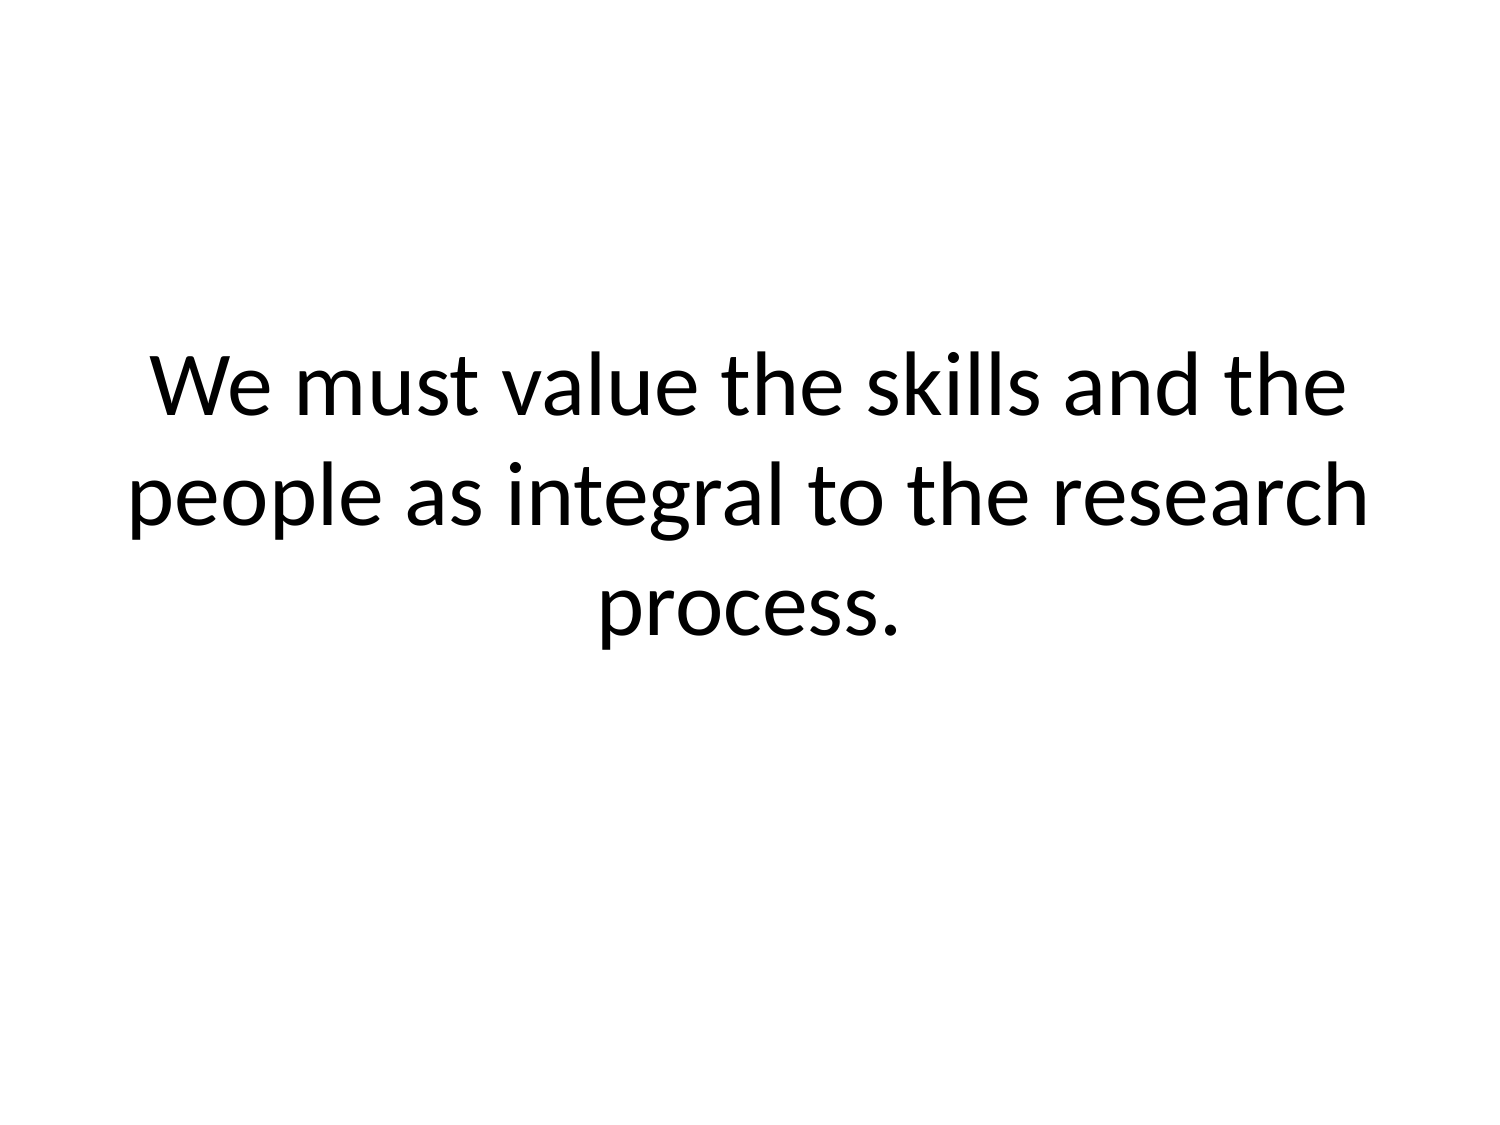

# We must value the skills and the people as integral to the research process.